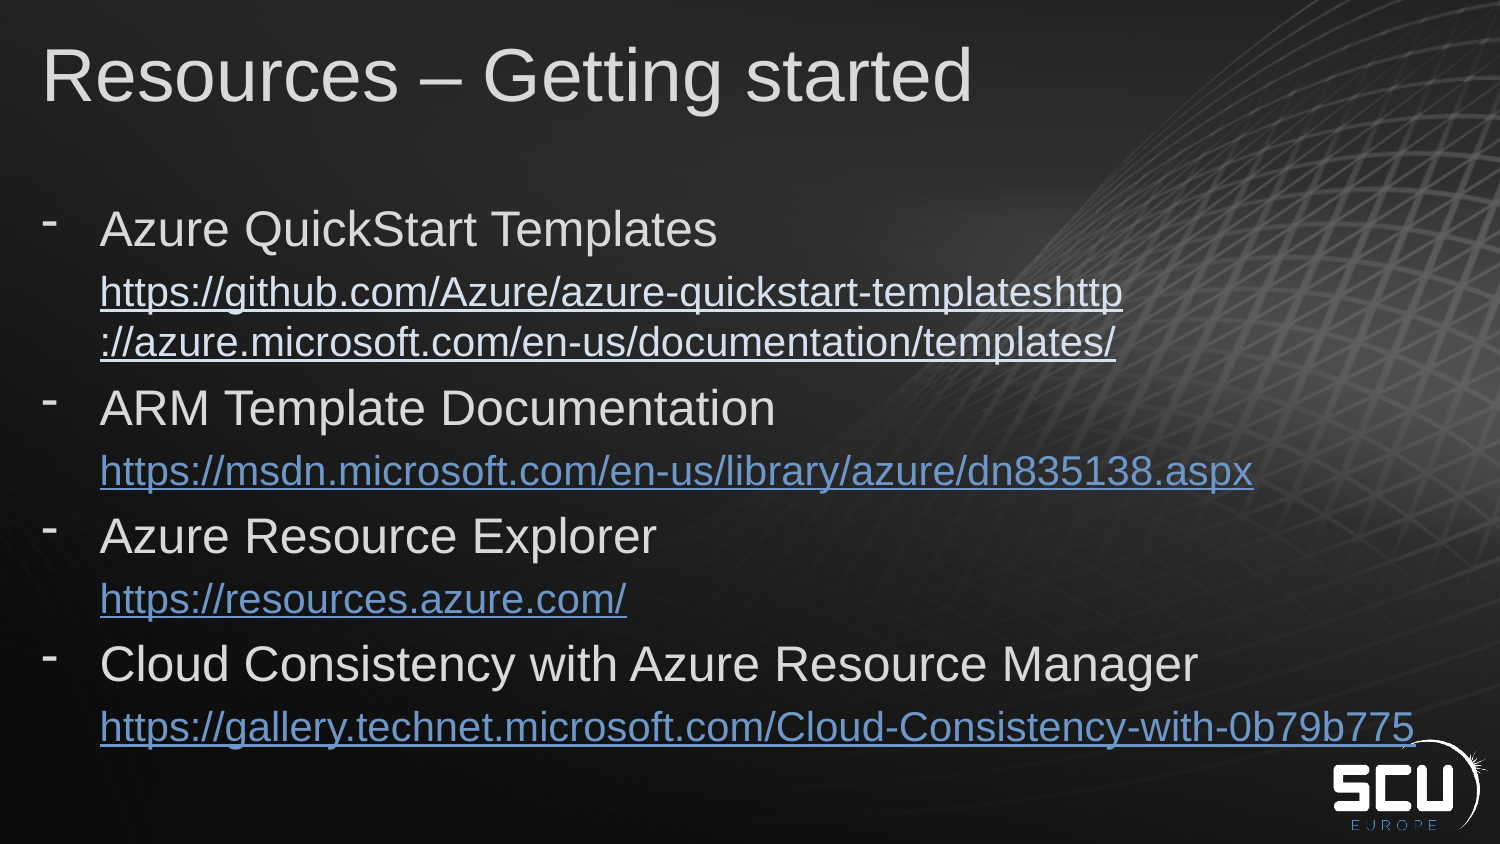

# Resources – Getting started
Azure QuickStart Templates
https://github.com/Azure/azure-quickstart-templateshttp://azure.microsoft.com/en-us/documentation/templates/
ARM Template Documentation
https://msdn.microsoft.com/en-us/library/azure/dn835138.aspx
Azure Resource Explorer
https://resources.azure.com/
Cloud Consistency with Azure Resource Manager
https://gallery.technet.microsoft.com/Cloud-Consistency-with-0b79b775